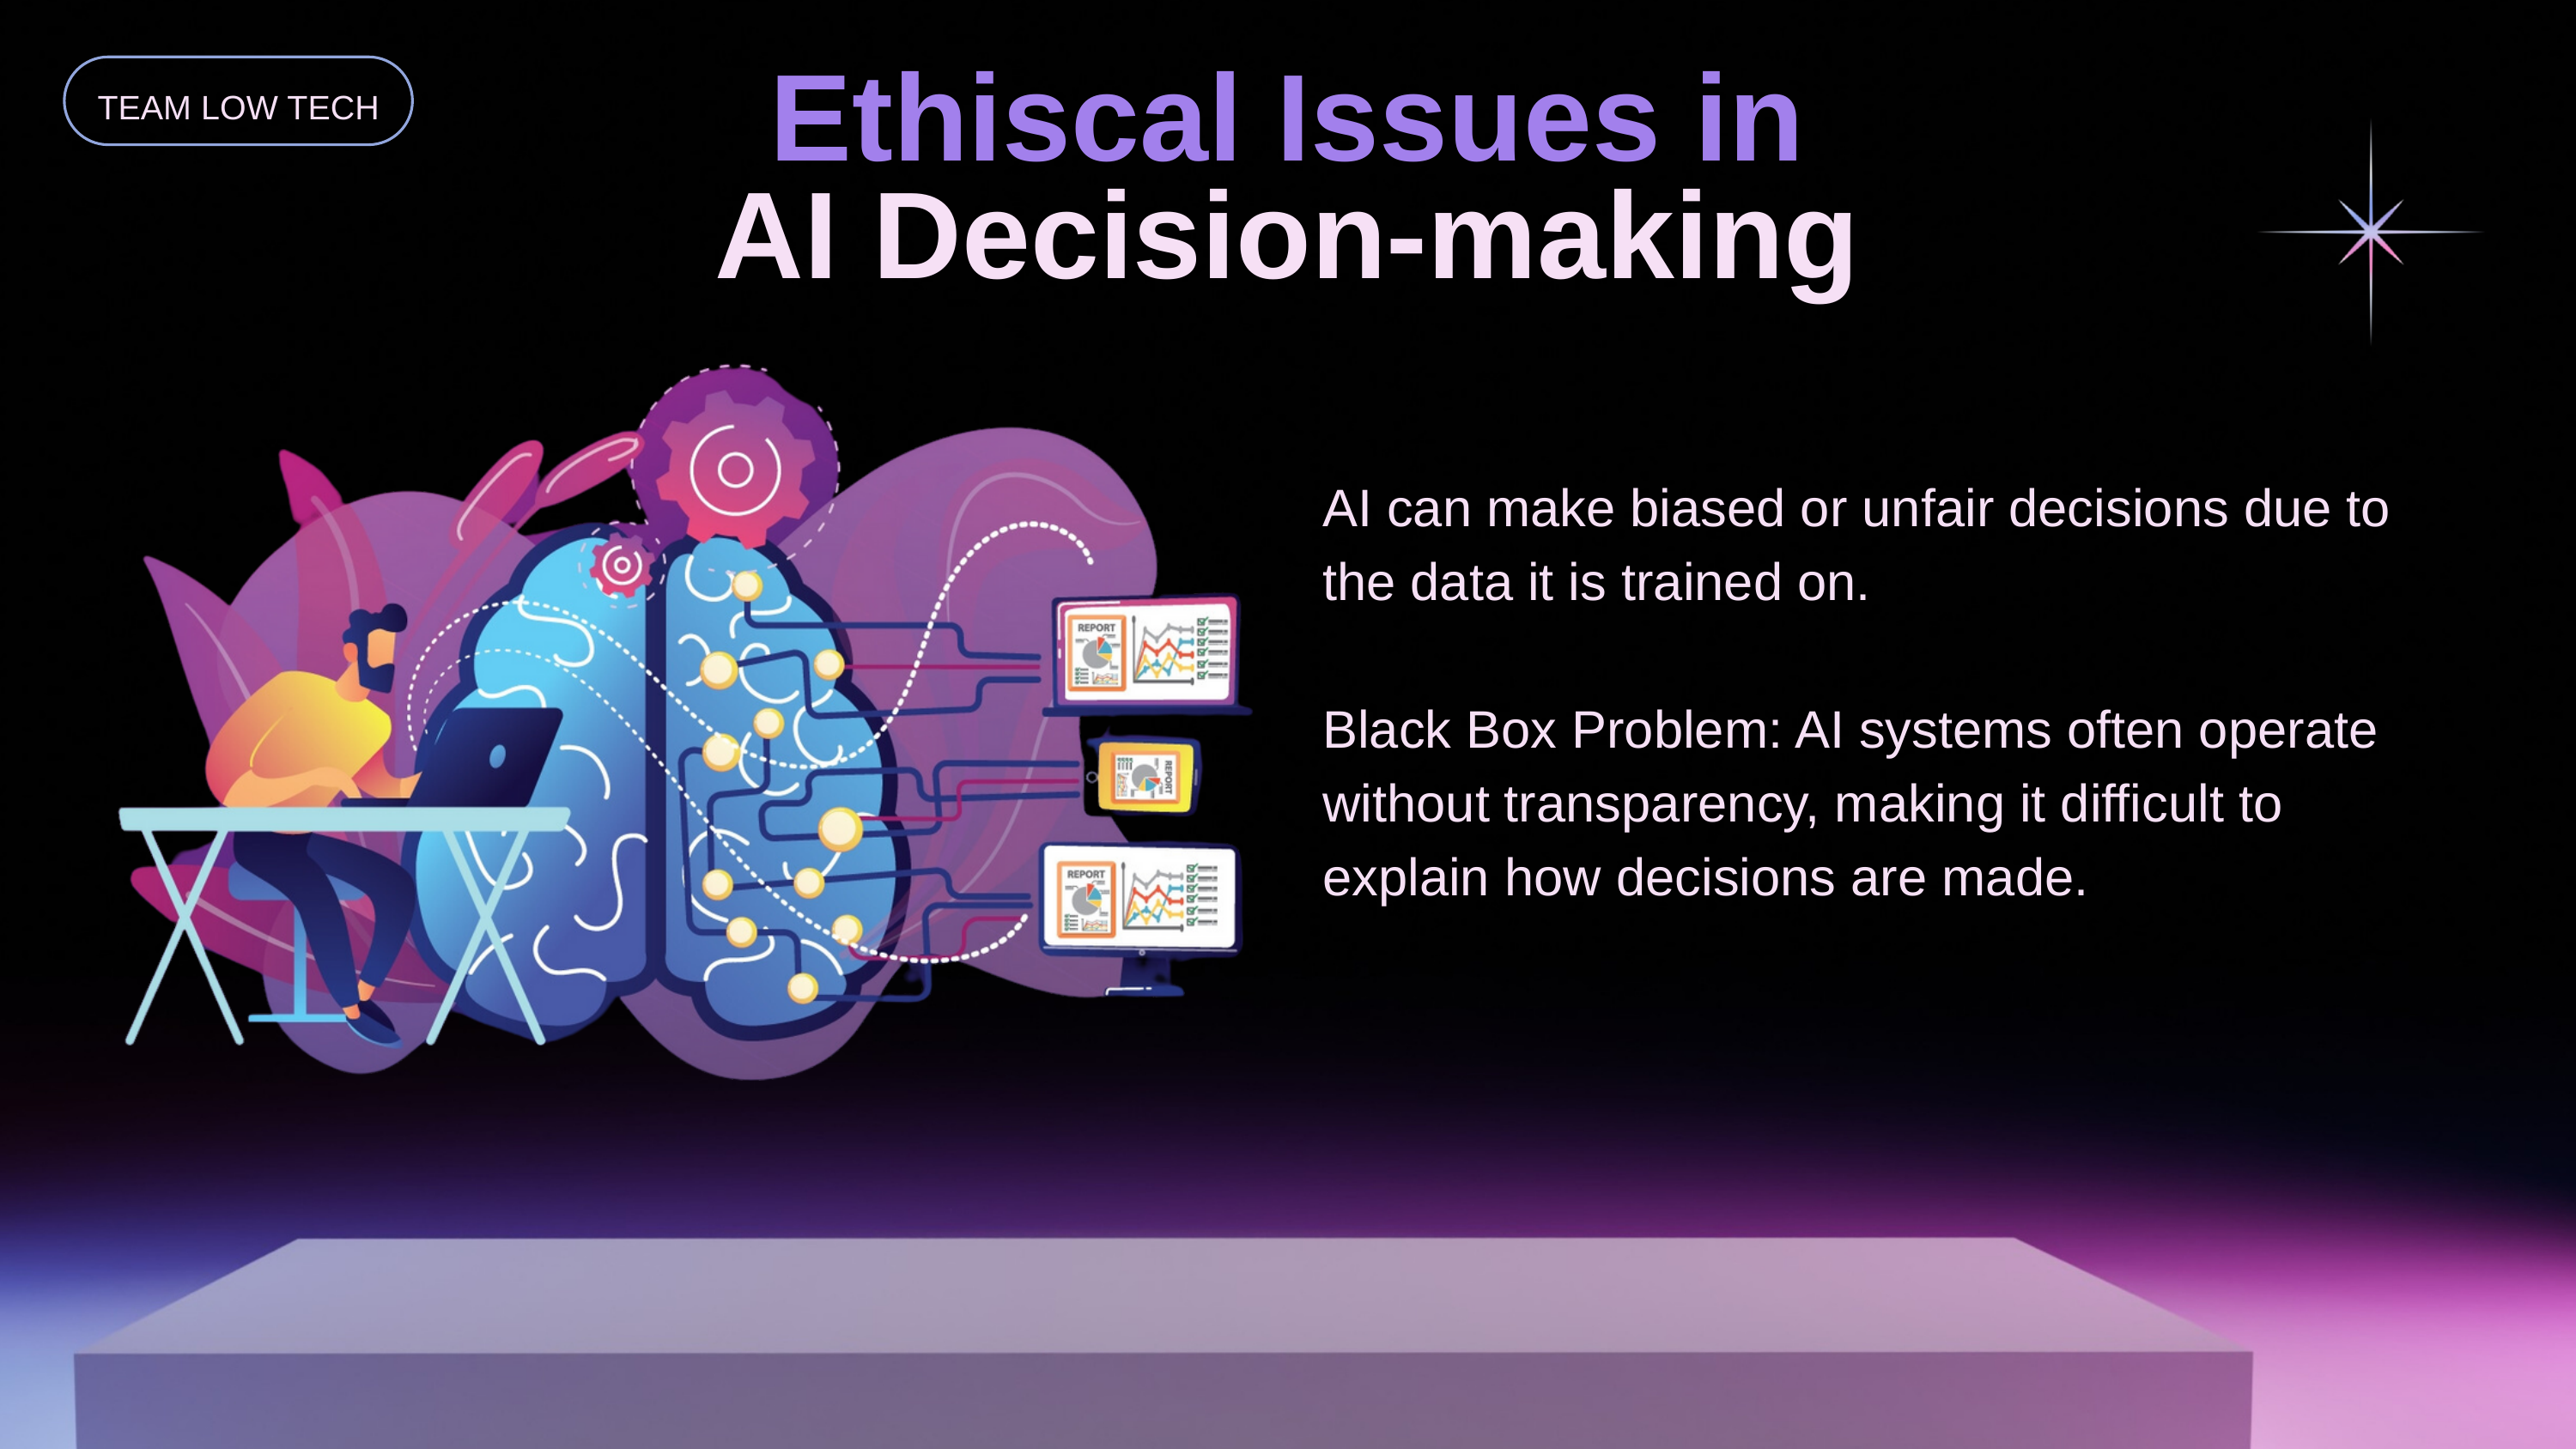

Ethiscal Issues in
AI Decision-making

TEAM LOW TECH

AI can make biased or unfair decisions due to the data it is trained on.

Black Box Problem: AI systems often operate without transparency, making it difficult to explain how decisions are made.